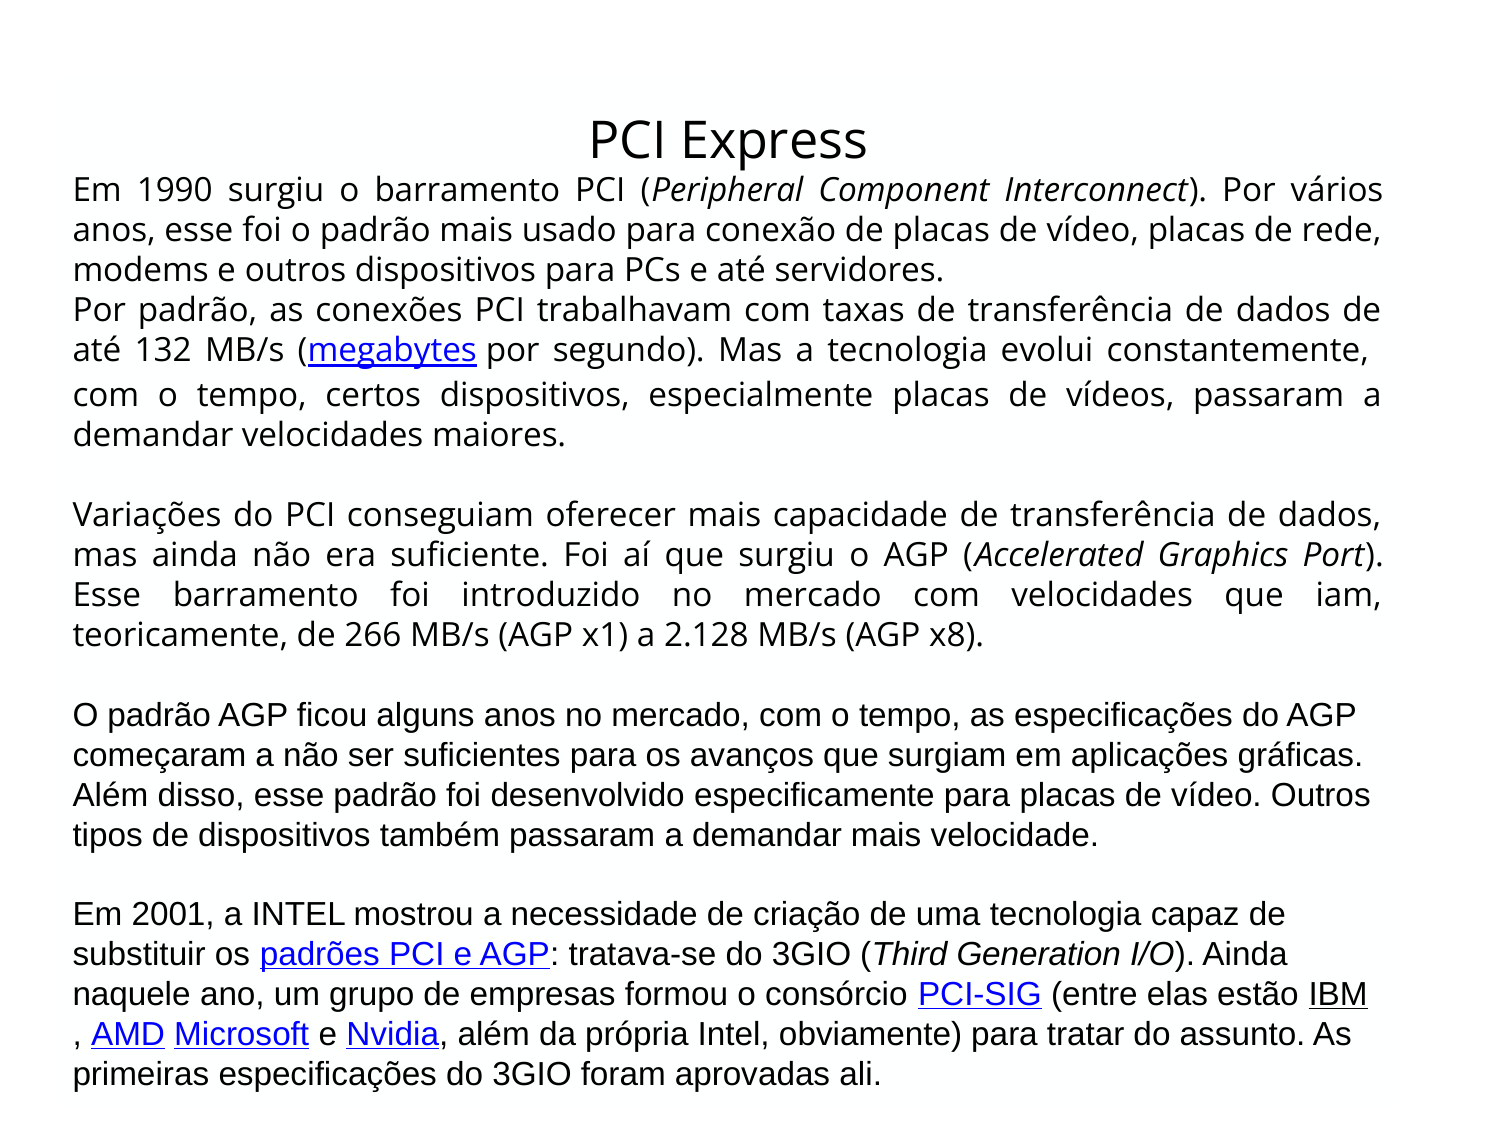

PCI Express
Em 1990 surgiu o barramento PCI (Peripheral Component Interconnect). Por vários anos, esse foi o padrão mais usado para conexão de placas de vídeo, placas de rede, modems e outros dispositivos para PCs e até servidores.
Por padrão, as conexões PCI trabalhavam com taxas de transferência de dados de até 132 MB/s (megabytes por segundo). Mas a tecnologia evolui constantemente,  com o tempo, certos dispositivos, especialmente placas de vídeos, passaram a demandar velocidades maiores.

Variações do PCI conseguiam oferecer mais capacidade de transferência de dados, mas ainda não era suficiente. Foi aí que surgiu o AGP (Accelerated Graphics Port). Esse barramento foi introduzido no mercado com velocidades que iam, teoricamente, de 266 MB/s (AGP x1) a 2.128 MB/s (AGP x8).

O padrão AGP ficou alguns anos no mercado, com o tempo, as especificações do AGP começaram a não ser suficientes para os avanços que surgiam em aplicações gráficas. Além disso, esse padrão foi desenvolvido especificamente para placas de vídeo. Outros tipos de dispositivos também passaram a demandar mais velocidade.
Em 2001, a INTEL mostrou a necessidade de criação de uma tecnologia capaz de substituir os padrões PCI e AGP: tratava-se do 3GIO (Third Generation I/O). Ainda naquele ano, um grupo de empresas formou o consórcio PCI-SIG (entre elas estão IBM, AMD Microsoft e Nvidia, além da própria Intel, obviamente) para tratar do assunto. As primeiras especificações do 3GIO foram aprovadas ali.